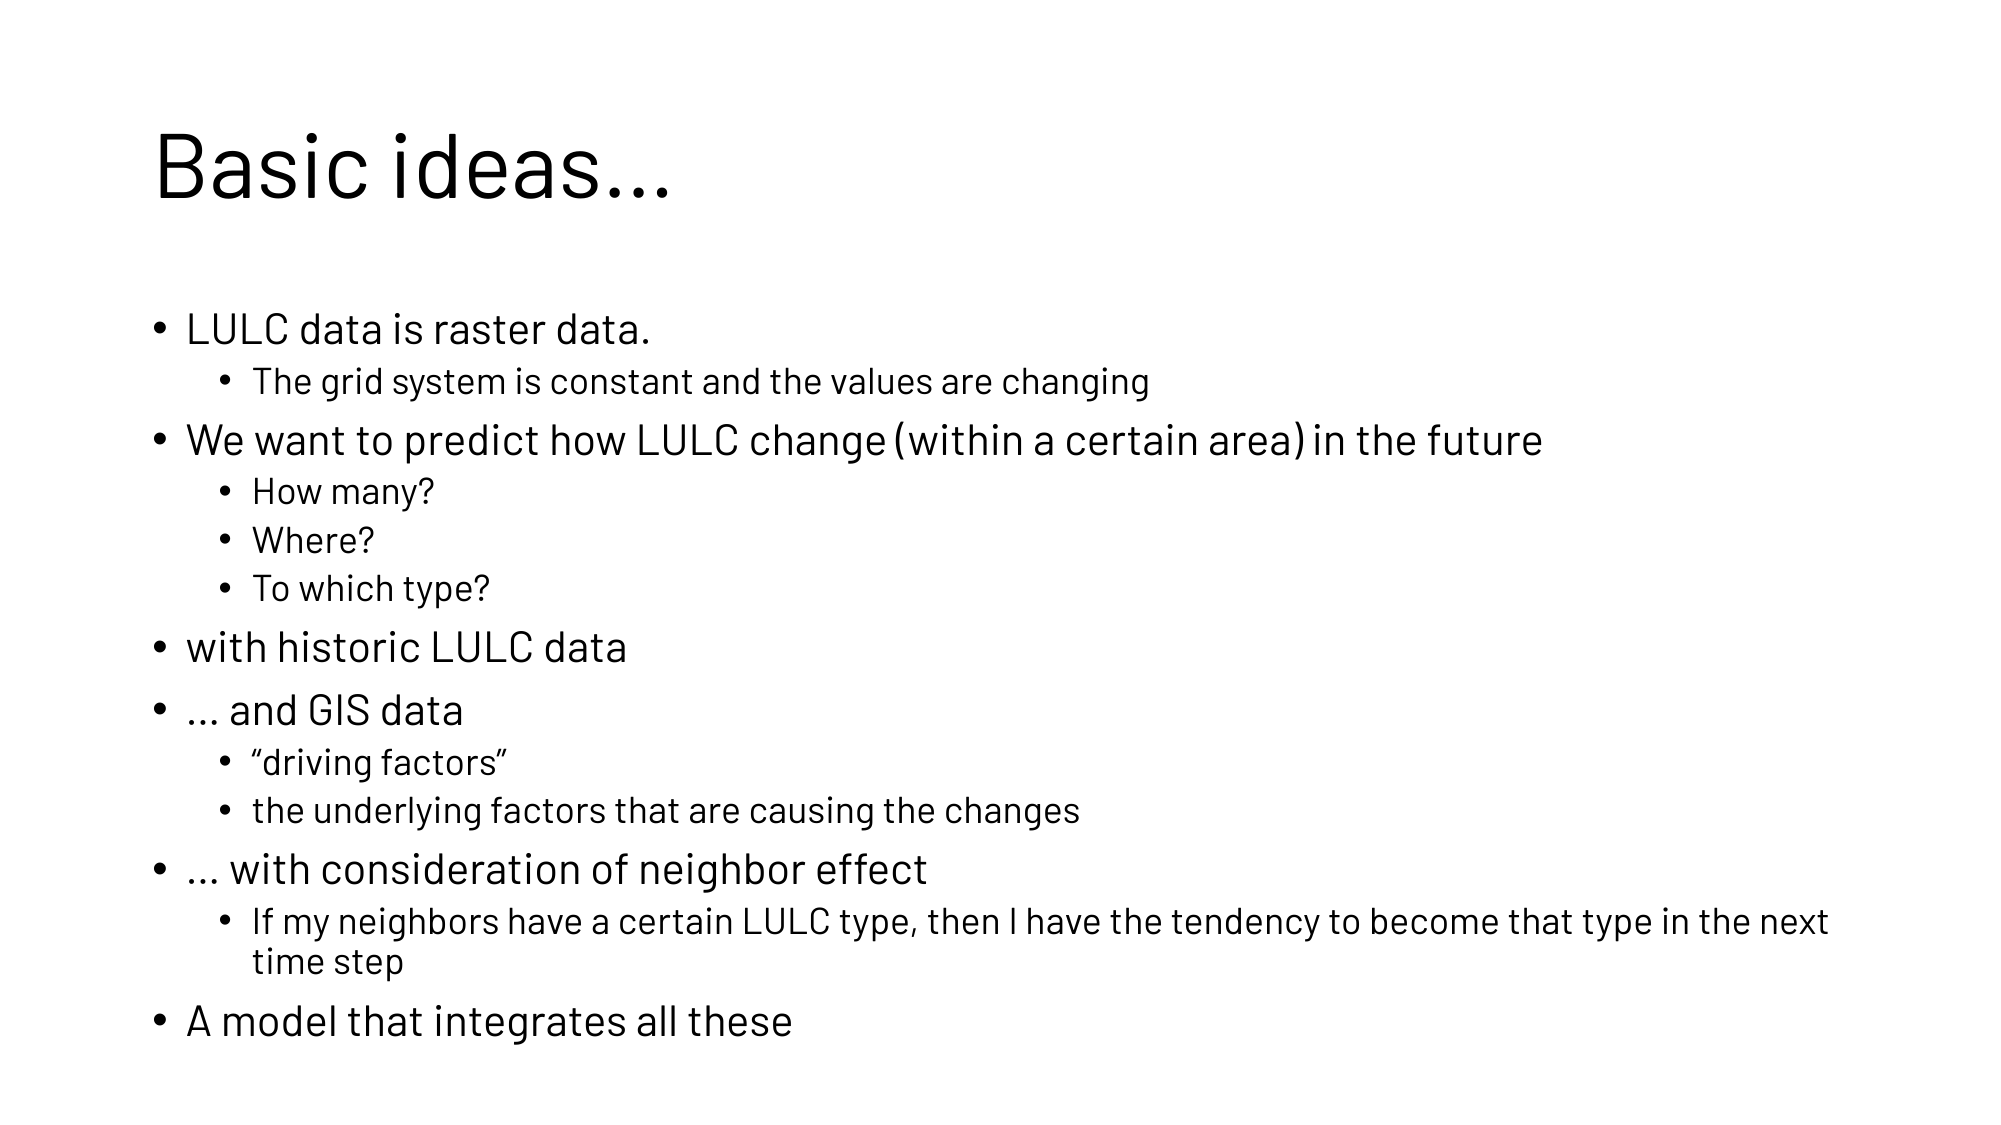

# Basic ideas…
LULC data is raster data.
The grid system is constant and the values are changing
We want to predict how LULC change (within a certain area) in the future
How many?
Where?
To which type?
with historic LULC data
… and GIS data
“driving factors”
the underlying factors that are causing the changes
… with consideration of neighbor effect
If my neighbors have a certain LULC type, then I have the tendency to become that type in the next time step
A model that integrates all these